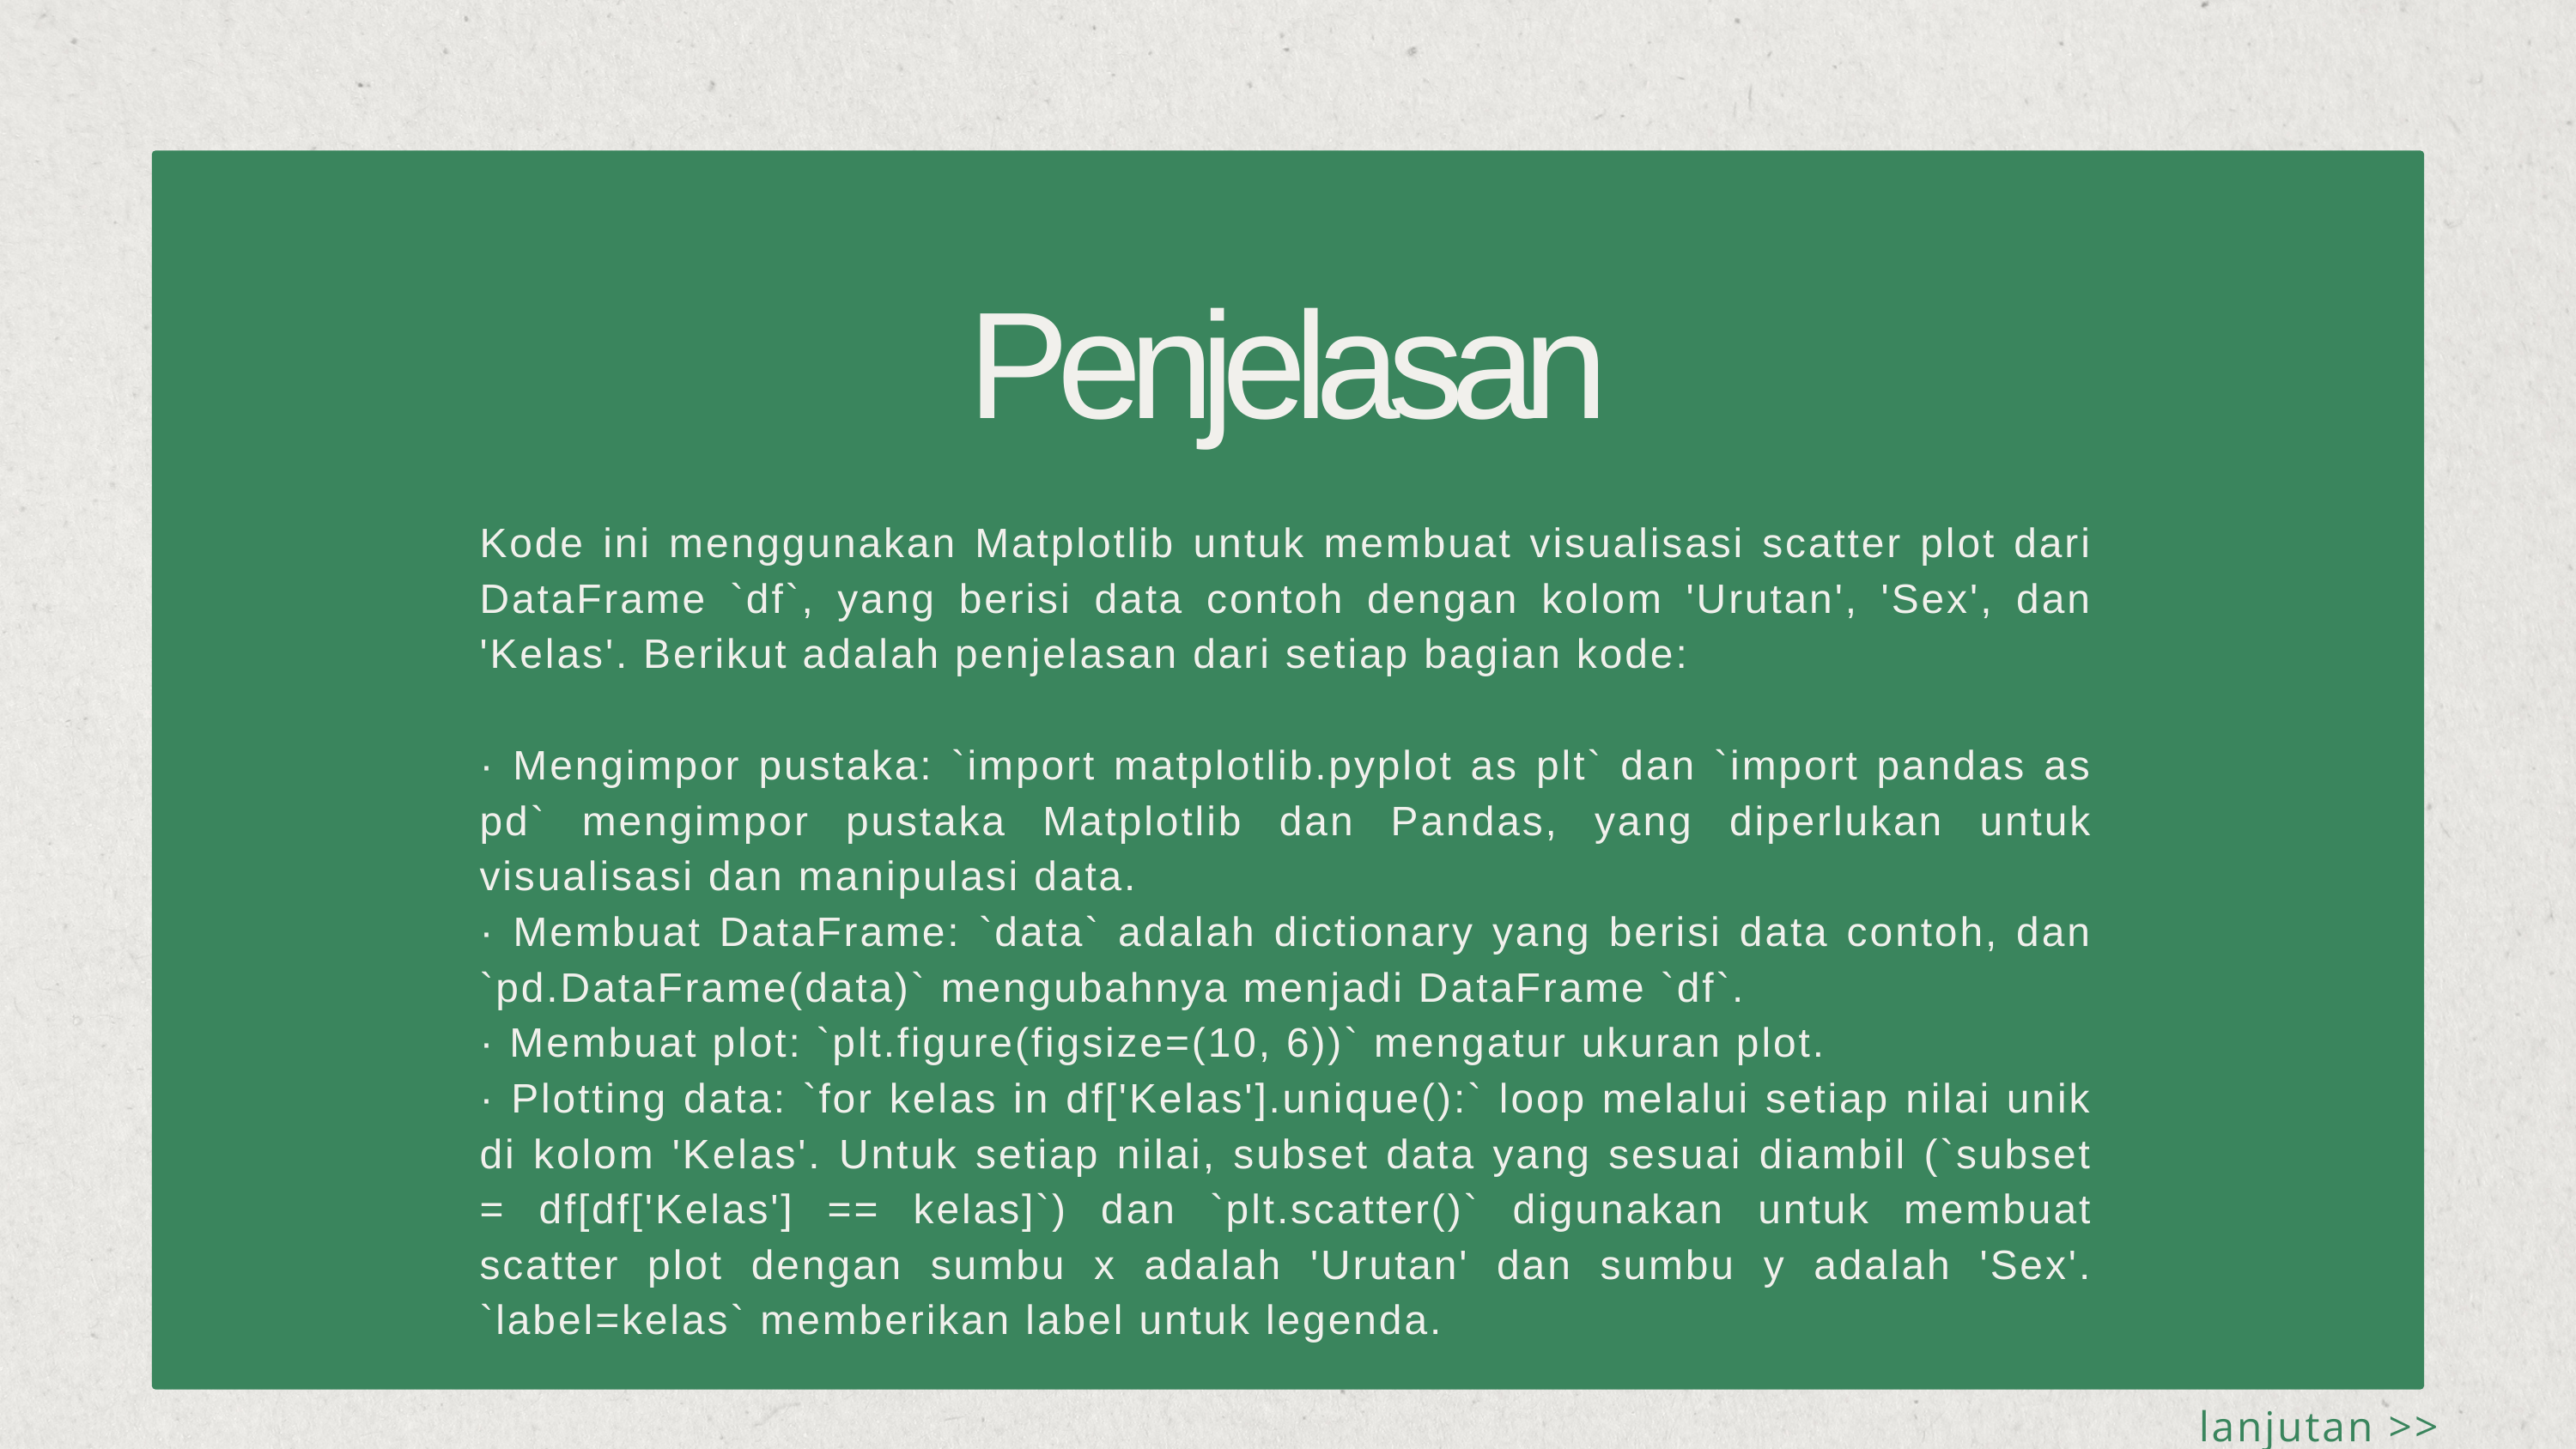

Penjelasan
Kode ini menggunakan Matplotlib untuk membuat visualisasi scatter plot dari DataFrame `df`, yang berisi data contoh dengan kolom 'Urutan', 'Sex', dan 'Kelas'. Berikut adalah penjelasan dari setiap bagian kode:

· Mengimpor pustaka: `import matplotlib.pyplot as plt` dan `import pandas as pd` mengimpor pustaka Matplotlib dan Pandas, yang diperlukan untuk visualisasi dan manipulasi data.
· Membuat DataFrame: `data` adalah dictionary yang berisi data contoh, dan `pd.DataFrame(data)` mengubahnya menjadi DataFrame `df`.
· Membuat plot: `plt.figure(figsize=(10, 6))` mengatur ukuran plot.
· Plotting data: `for kelas in df['Kelas'].unique():` loop melalui setiap nilai unik di kolom 'Kelas'. Untuk setiap nilai, subset data yang sesuai diambil (`subset = df[df['Kelas'] == kelas]`) dan `plt.scatter()` digunakan untuk membuat scatter plot dengan sumbu x adalah 'Urutan' dan sumbu y adalah 'Sex'. `label=kelas` memberikan label untuk legenda.
lanjutan >>